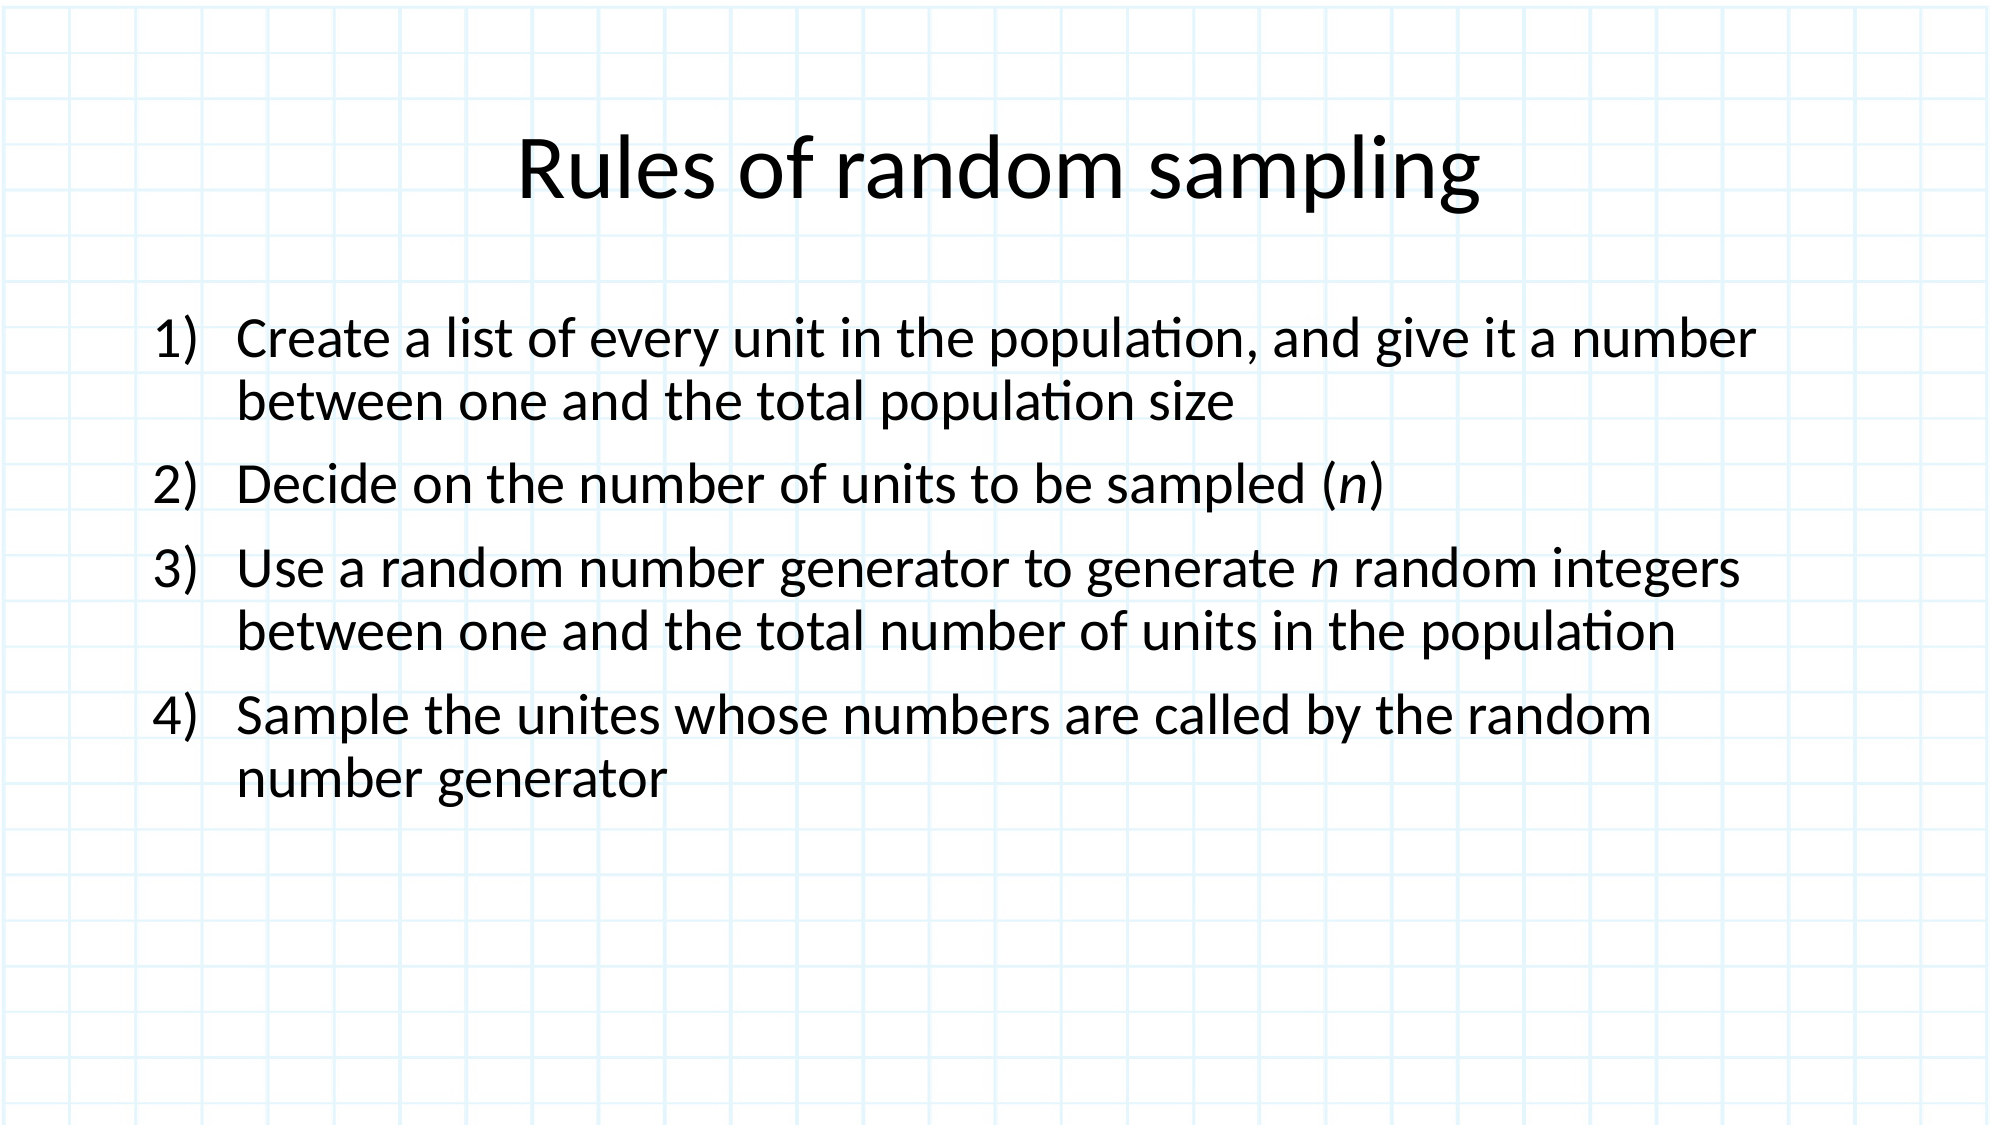

# Rules of random sampling
Create a list of every unit in the population, and give it a number between one and the total population size
Decide on the number of units to be sampled (n)
Use a random number generator to generate n random integers between one and the total number of units in the population
Sample the unites whose numbers are called by the random number generator